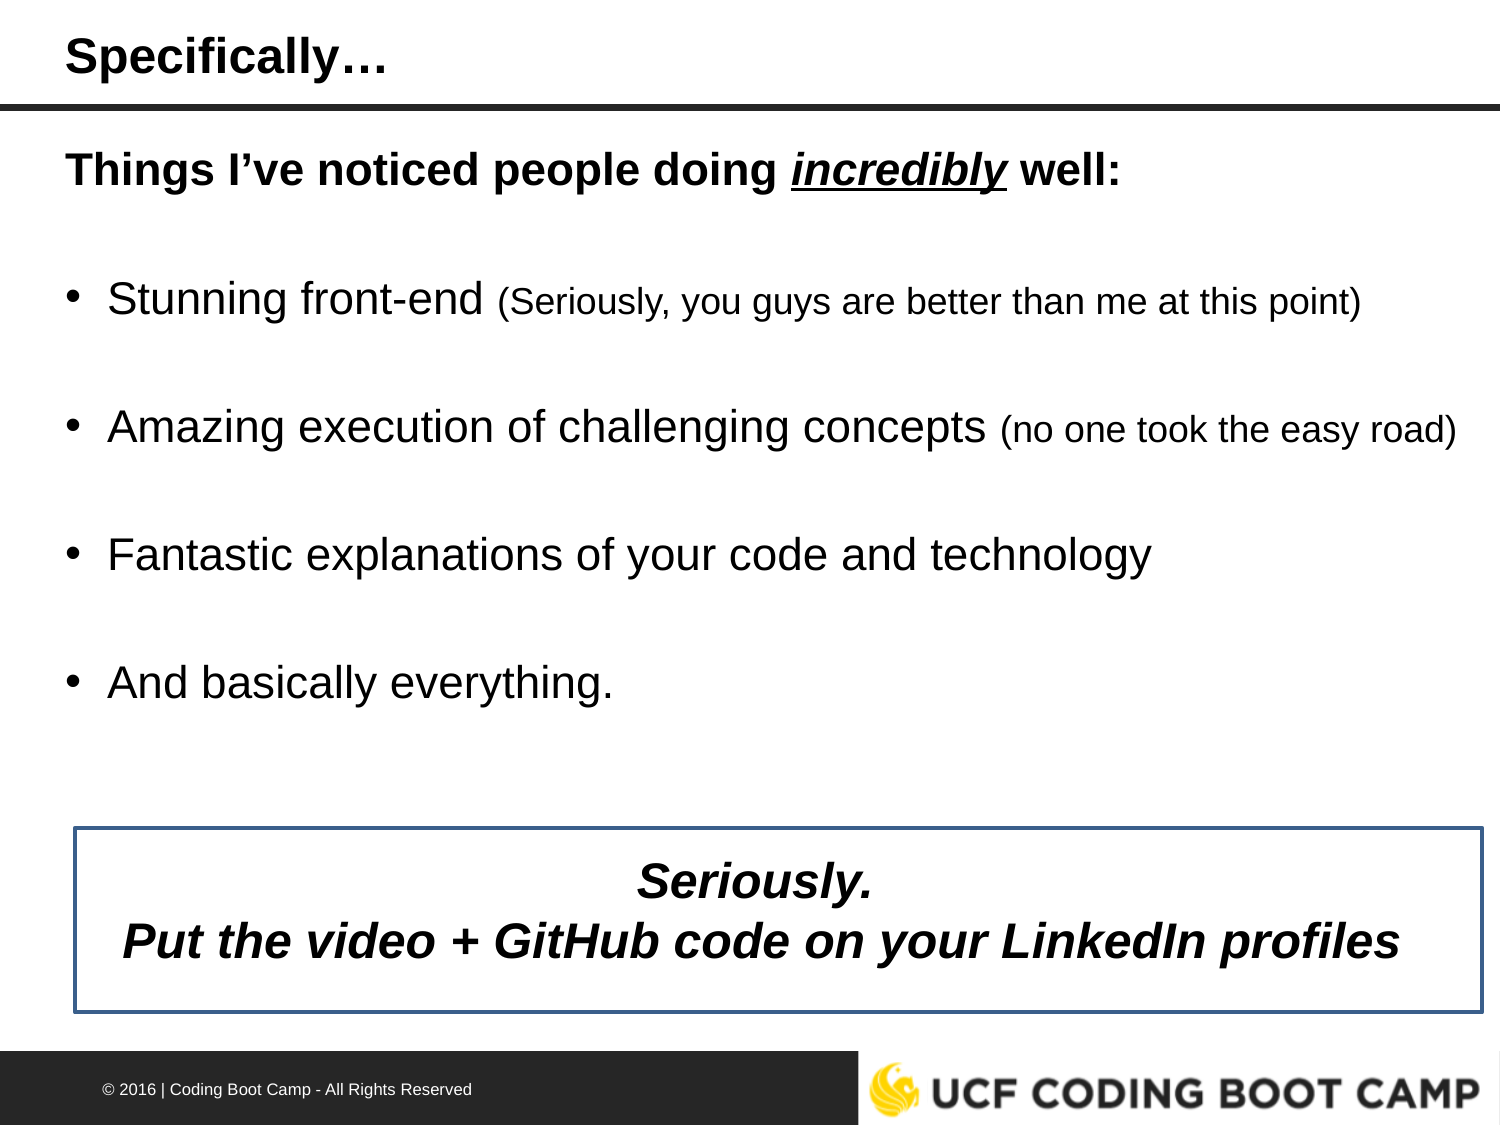

Specifically…
Things I’ve noticed people doing incredibly well:

Stunning front-end (Seriously, you guys are better than me at this point)

Amazing execution of challenging concepts (no one took the easy road)

Fantastic explanations of your code and technology

And basically everything.

Seriously.
Put the video + GitHub code on your LinkedIn profiles